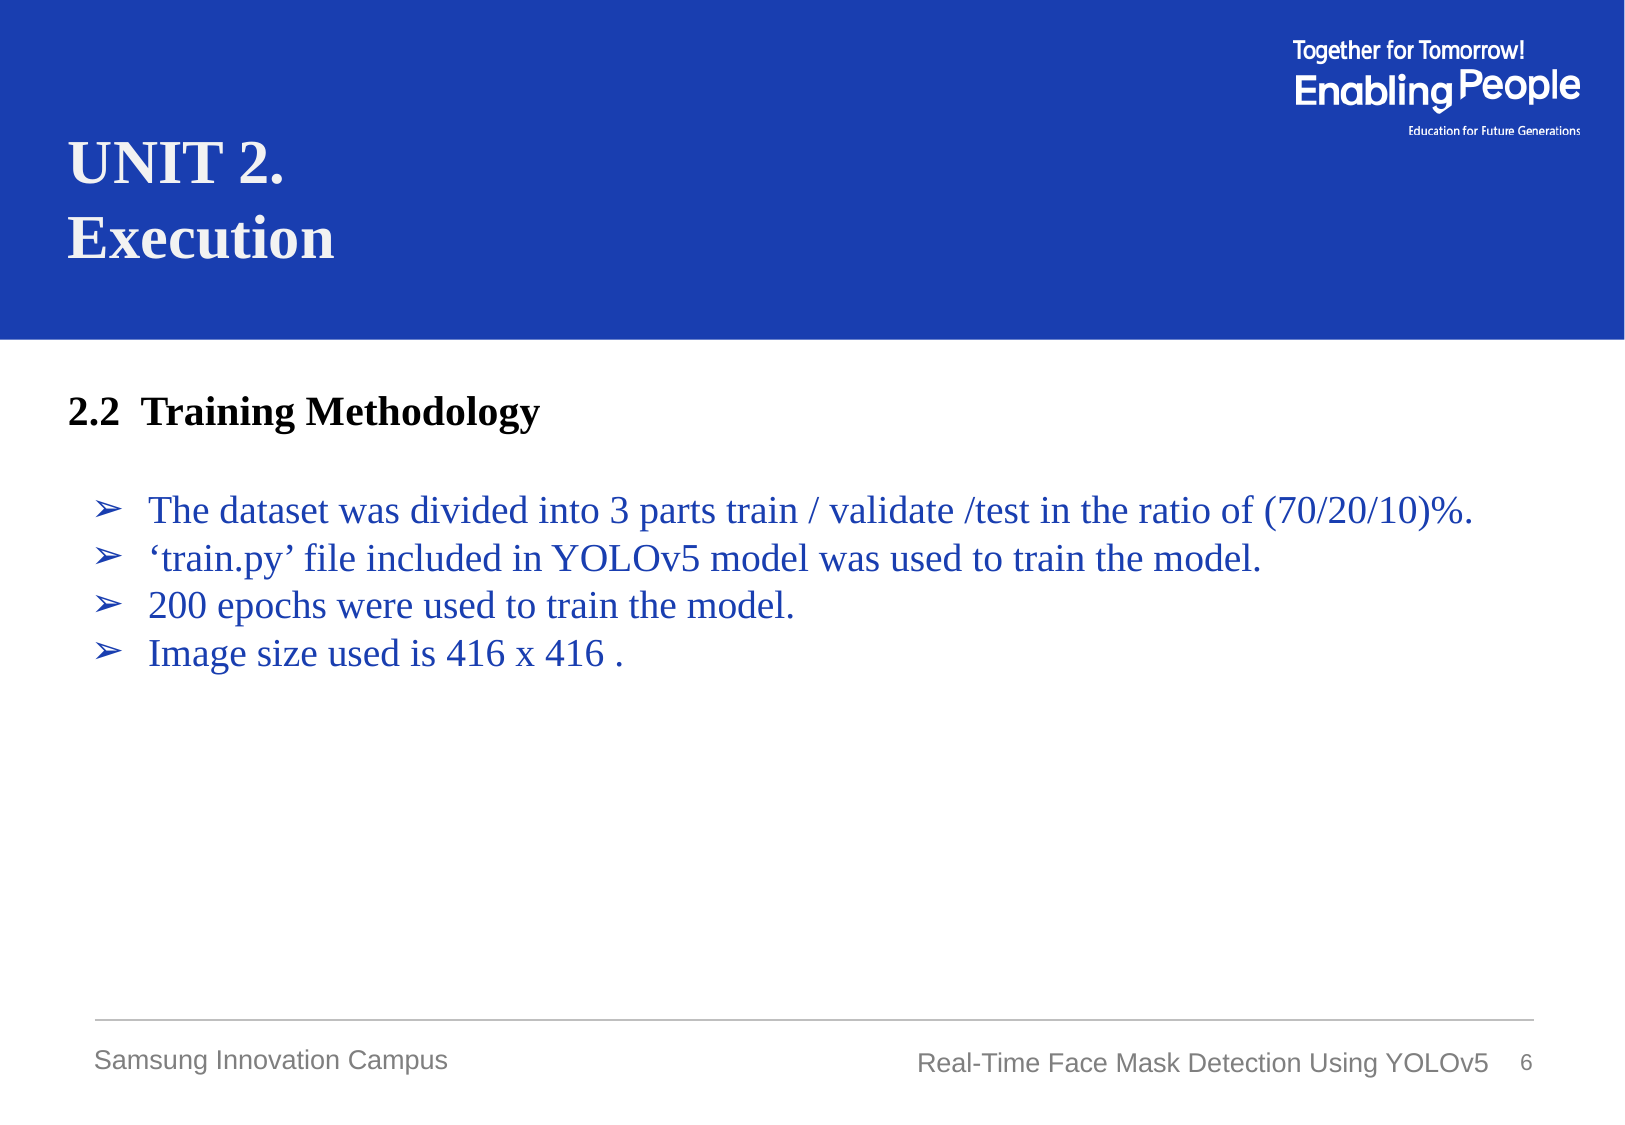

UNIT 2.
Execution
2.2  Training Methodology
The dataset was divided into 3 parts train / validate /test in the ratio of (70/20/10)%.
‘train.py’ file included in YOLOv5 model was used to train the model.
200 epochs were used to train the model.
Image size used is 416 x 416 .